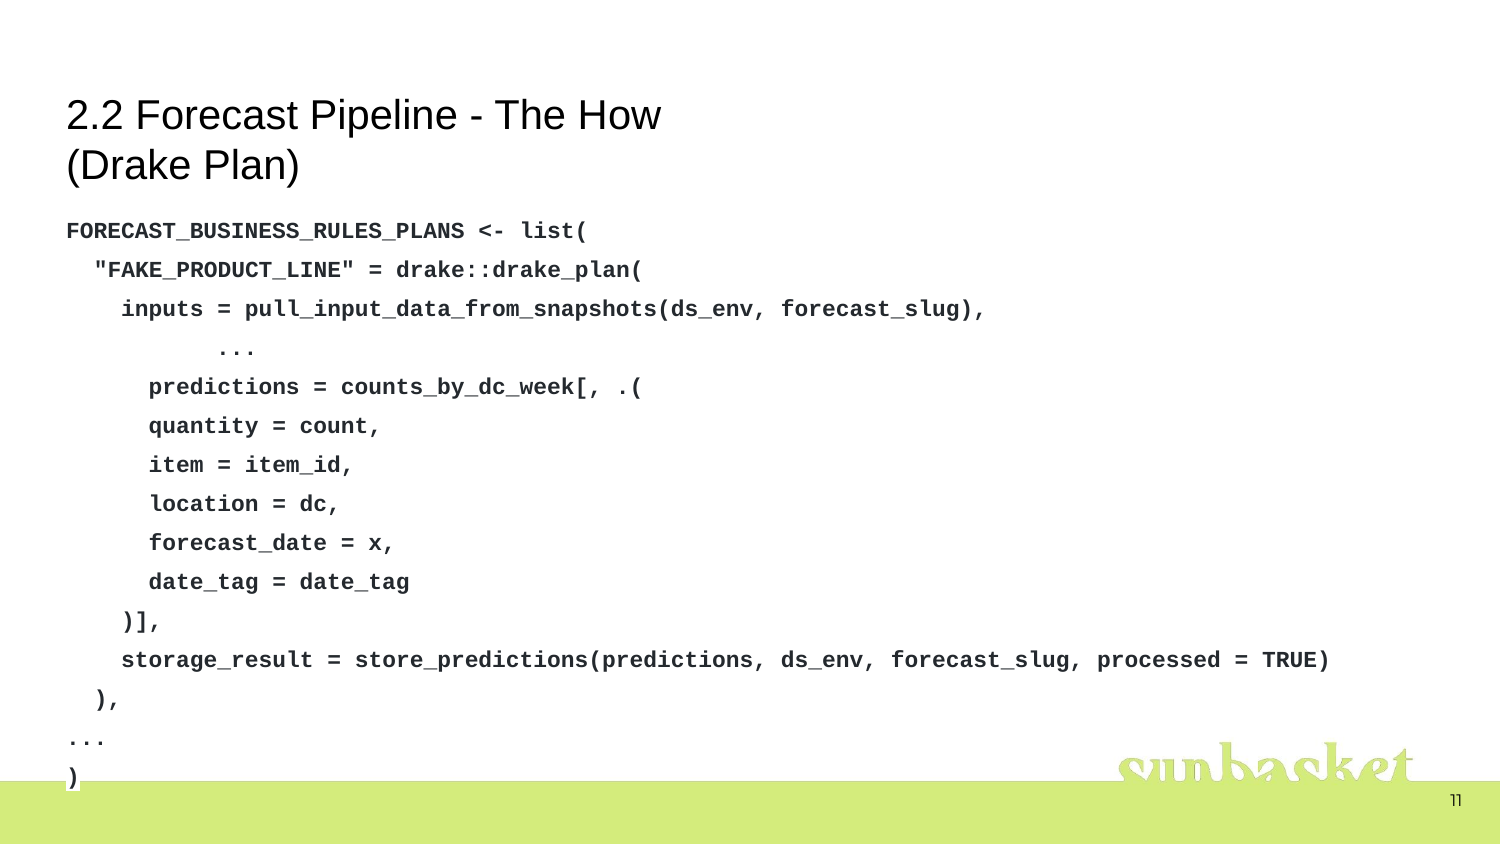

# 2.2 Forecast Pipeline - The How (Drake Plan)
FORECAST_BUSINESS_RULES_PLANS <- list(
  "FAKE_PRODUCT_LINE" = drake::drake_plan(
    inputs = pull_input_data_from_snapshots(ds_env, forecast_slug),
	...
      predictions = counts_by_dc_week[, .(
      quantity = count,
      item = item_id,
      location = dc,
      forecast_date = x,
      date_tag = date_tag
    )],
    storage_result = store_predictions(predictions, ds_env, forecast_slug, processed = TRUE)
  ),
...
)

11